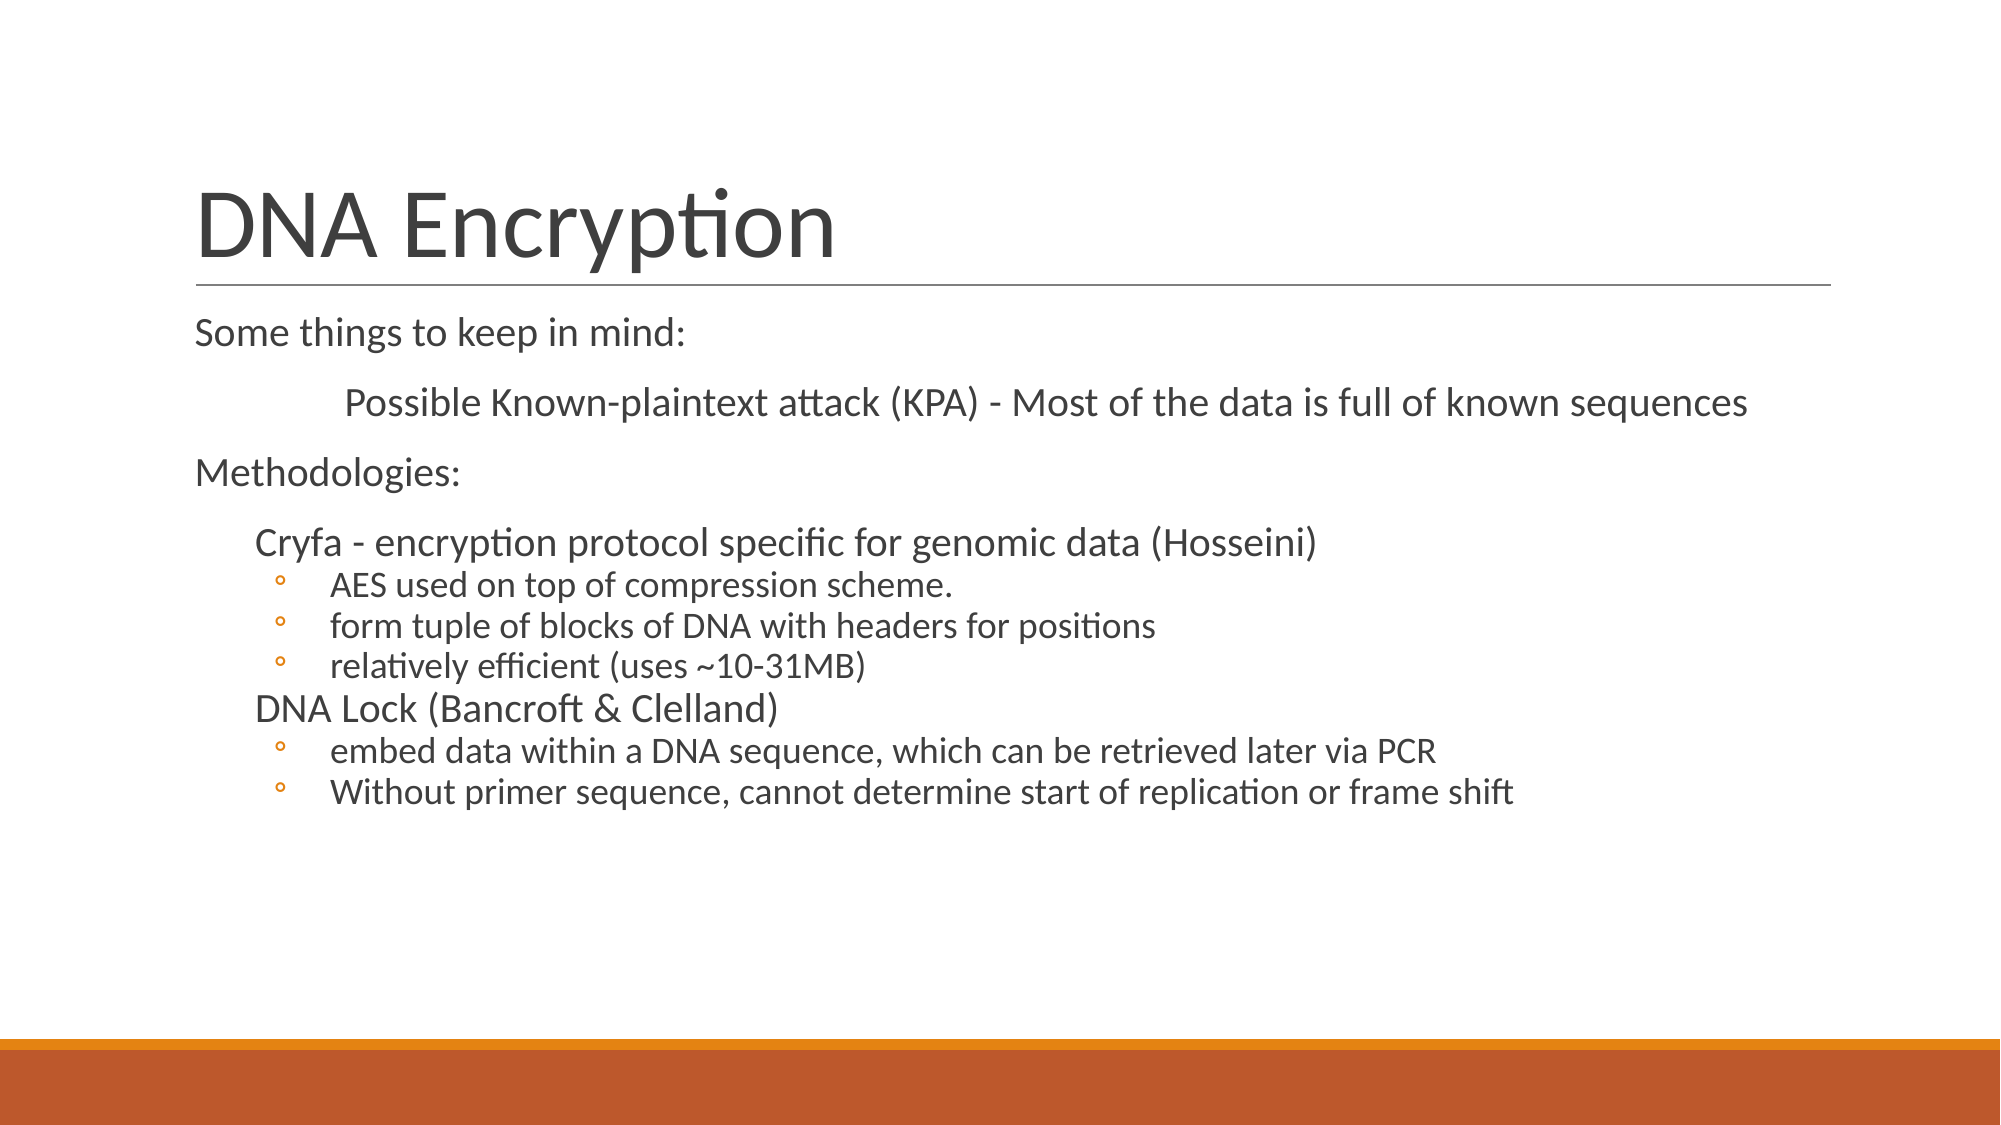

# DNA Encryption
Some things to keep in mind:
	Possible Known-plaintext attack (KPA) - Most of the data is full of known sequences
Methodologies:
Cryfa - encryption protocol specific for genomic data (Hosseini)
AES used on top of compression scheme.
form tuple of blocks of DNA with headers for positions
relatively efficient (uses ~10-31MB)
DNA Lock (Bancroft & Clelland)
embed data within a DNA sequence, which can be retrieved later via PCR
Without primer sequence, cannot determine start of replication or frame shift